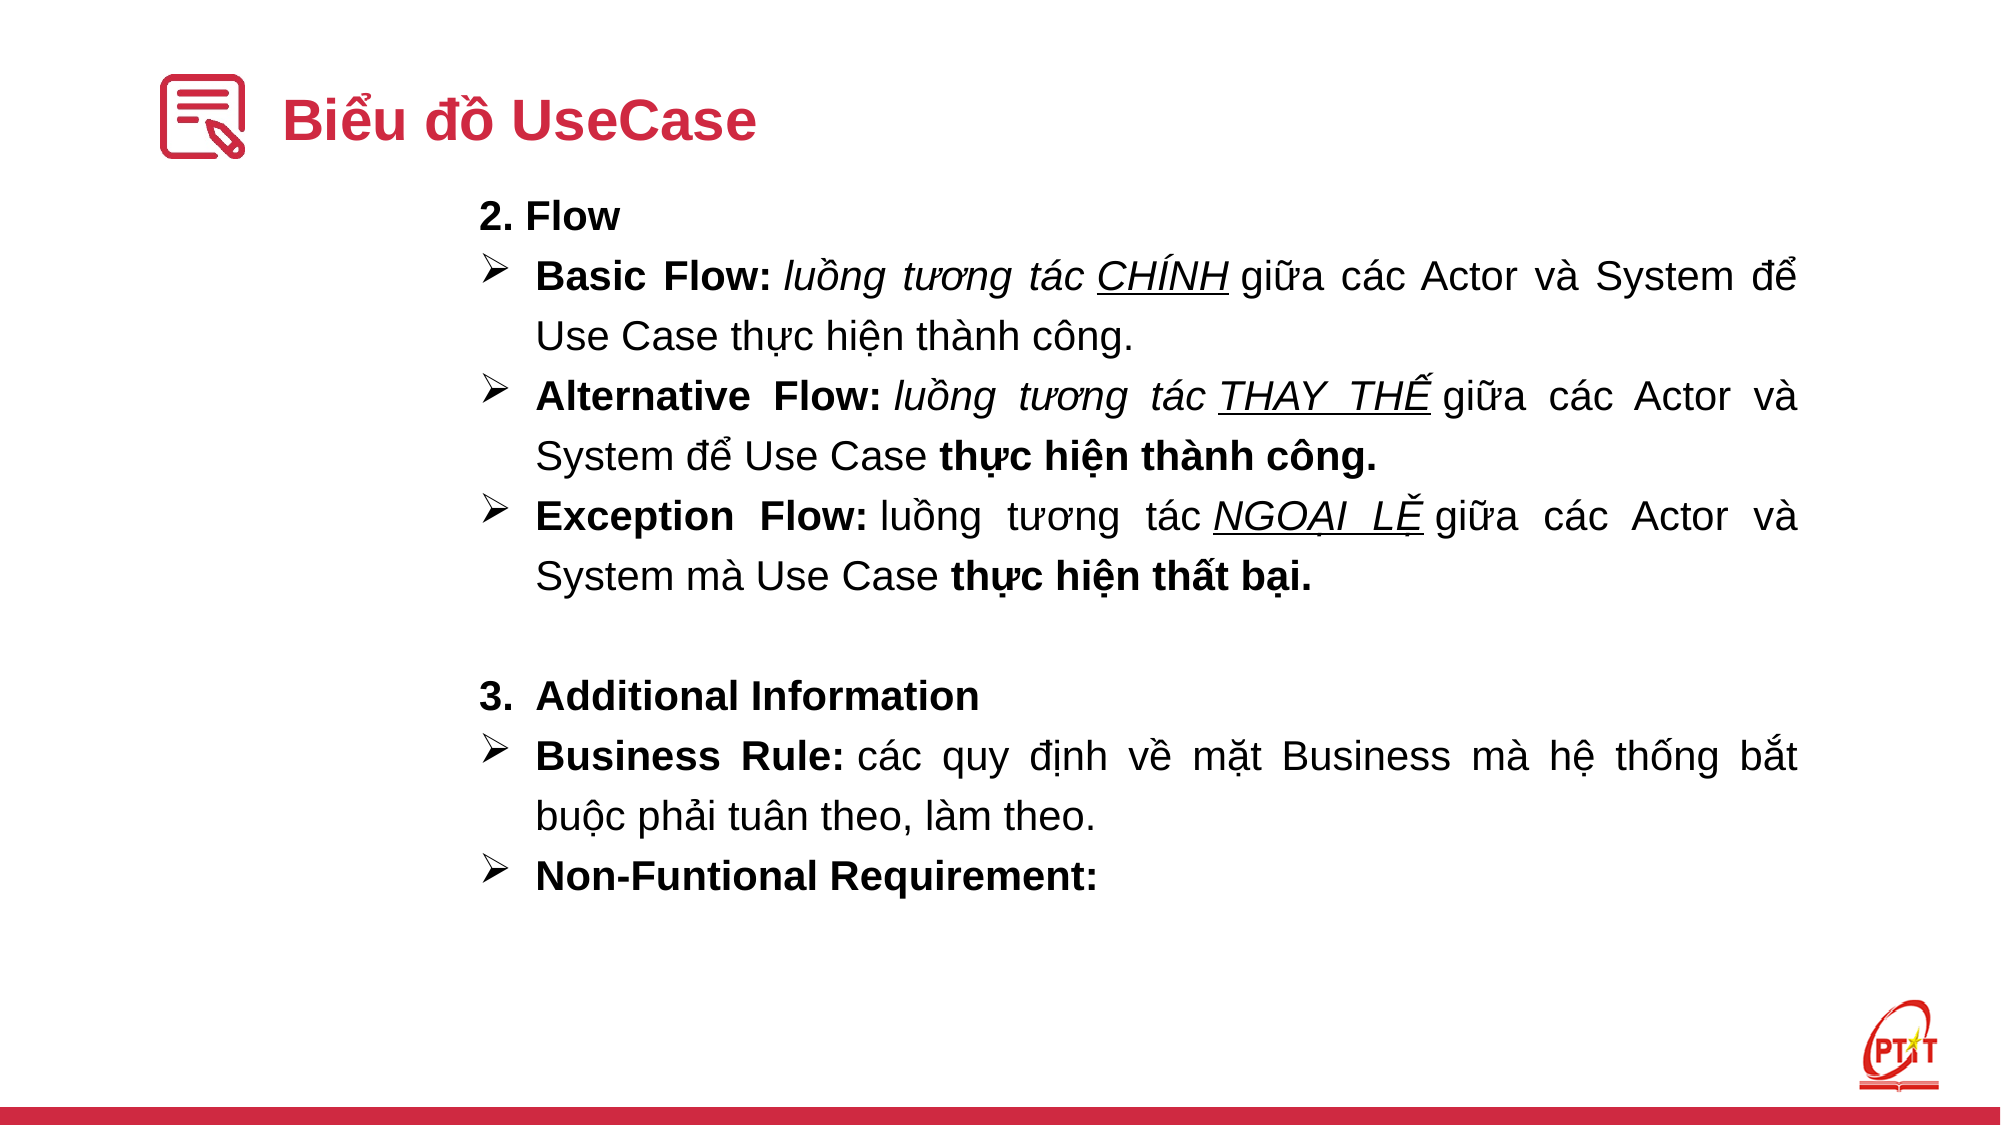

# Biểu đồ UseCase
2. Flow
Basic Flow: luồng tương tác CHÍNH giữa các Actor và System để Use Case thực hiện thành công.
Alternative Flow: luồng tương tác THAY THẾ giữa các Actor và System để Use Case thực hiện thành công.
Exception Flow: luồng tương tác NGOẠI LỆ giữa các Actor và System mà Use Case thực hiện thất bại.

3.  Additional Information
Business Rule: các quy định về mặt Business mà hệ thống bắt buộc phải tuân theo, làm theo.
Non-Funtional Requirement: